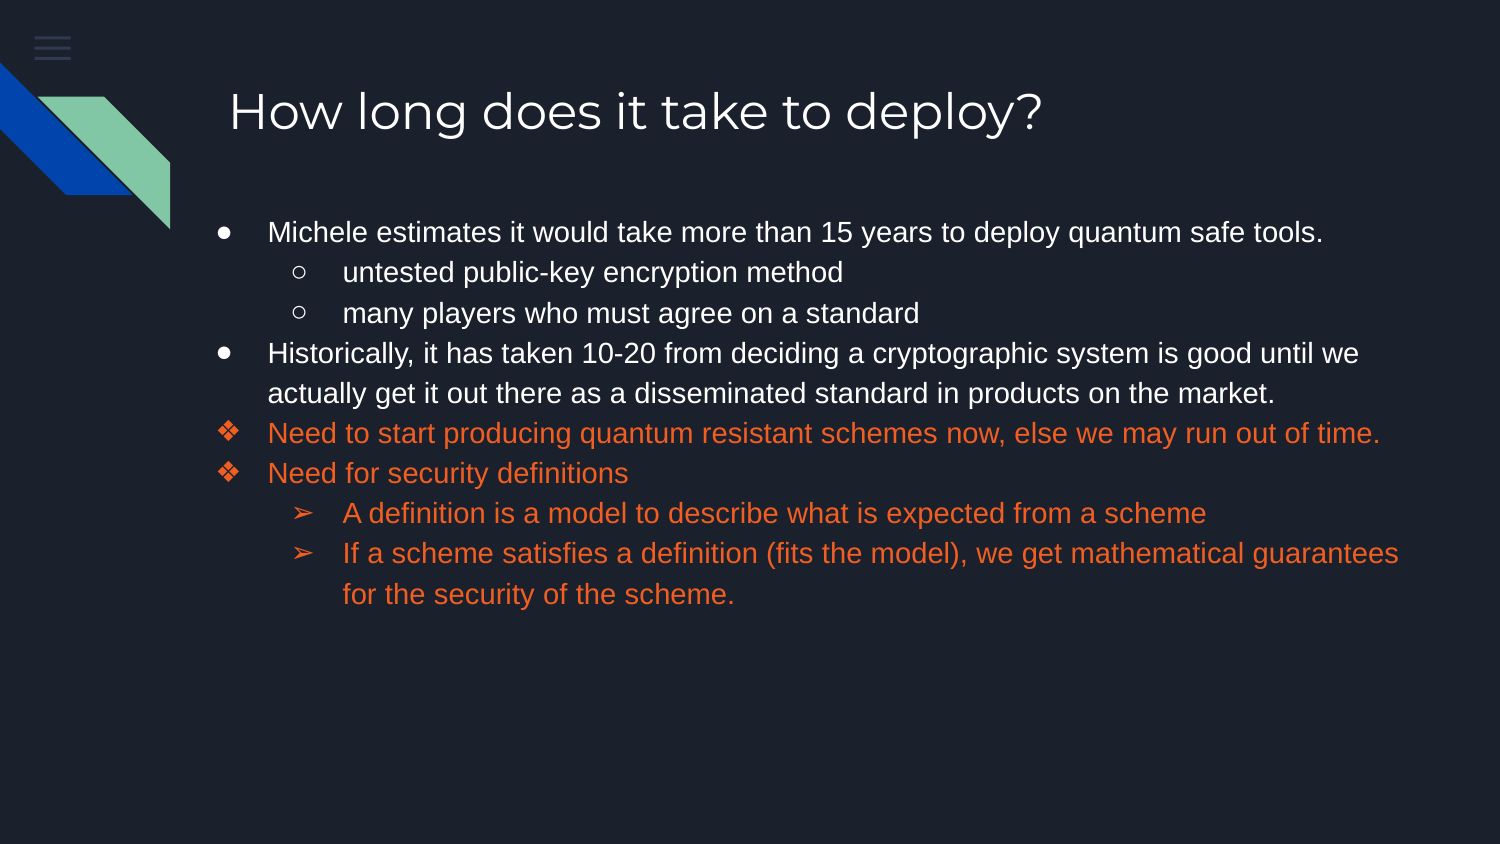

# How long does it take to deploy?
Michele estimates it would take more than 15 years to deploy quantum safe tools.
untested public-key encryption method
many players who must agree on a standard
Historically, it has taken 10-20 from deciding a cryptographic system is good until we actually get it out there as a disseminated standard in products on the market.
Need to start producing quantum resistant schemes now, else we may run out of time.
Need for security definitions
A definition is a model to describe what is expected from a scheme
If a scheme satisfies a definition (fits the model), we get mathematical guarantees for the security of the scheme.